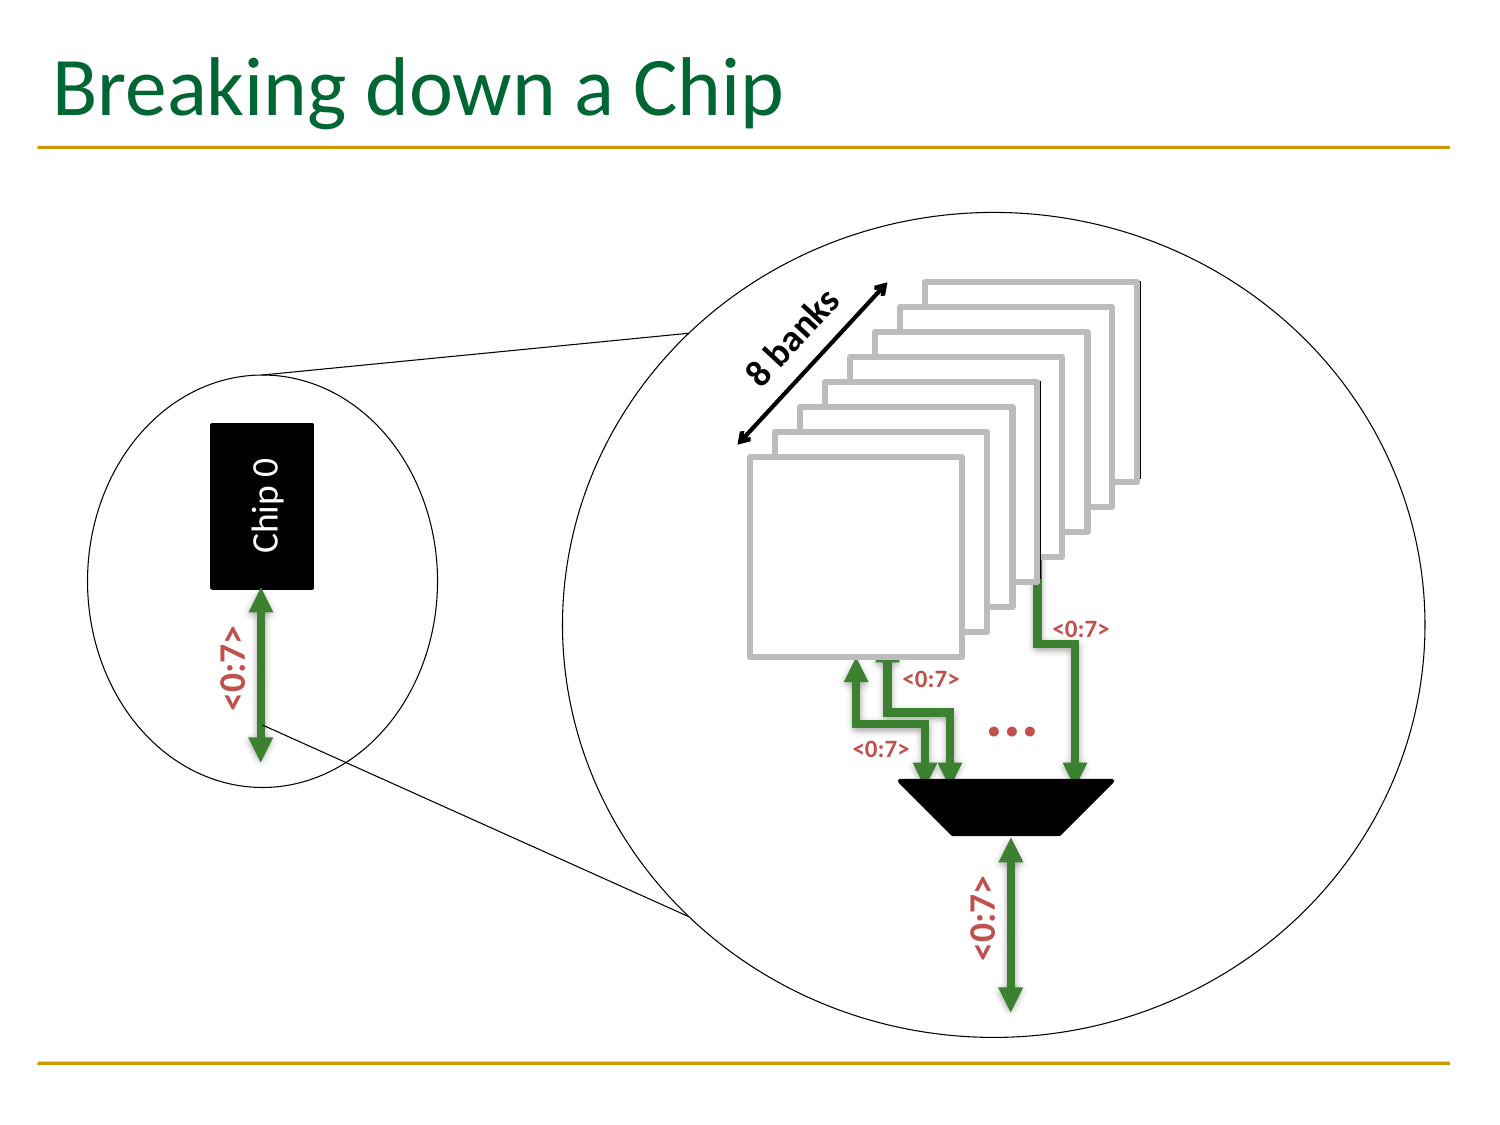

# Breaking down a Chip

|  |  |  |  |  |  |
| --- | --- | --- | --- | --- | --- |
|  |  |  |  |  |  |
|  |  |  |  |  |  |
|  |  |  |  |  |  |
|  |  |  |  |  |  |
|  |  |  |  |  |  |

8 banks

|  |  |  |  |  |  |
| --- | --- | --- | --- | --- | --- |
|  |  |  |  |  |  |
|  |  |  |  |  |  |
|  |  |  |  |  |  |
|  |  |  |  |  |  |
|  |  |  |  |  |  |

Chip 0

Bank 0
<0:7>
<0:7>
<0:7>
...

<0:7>
<0:7>